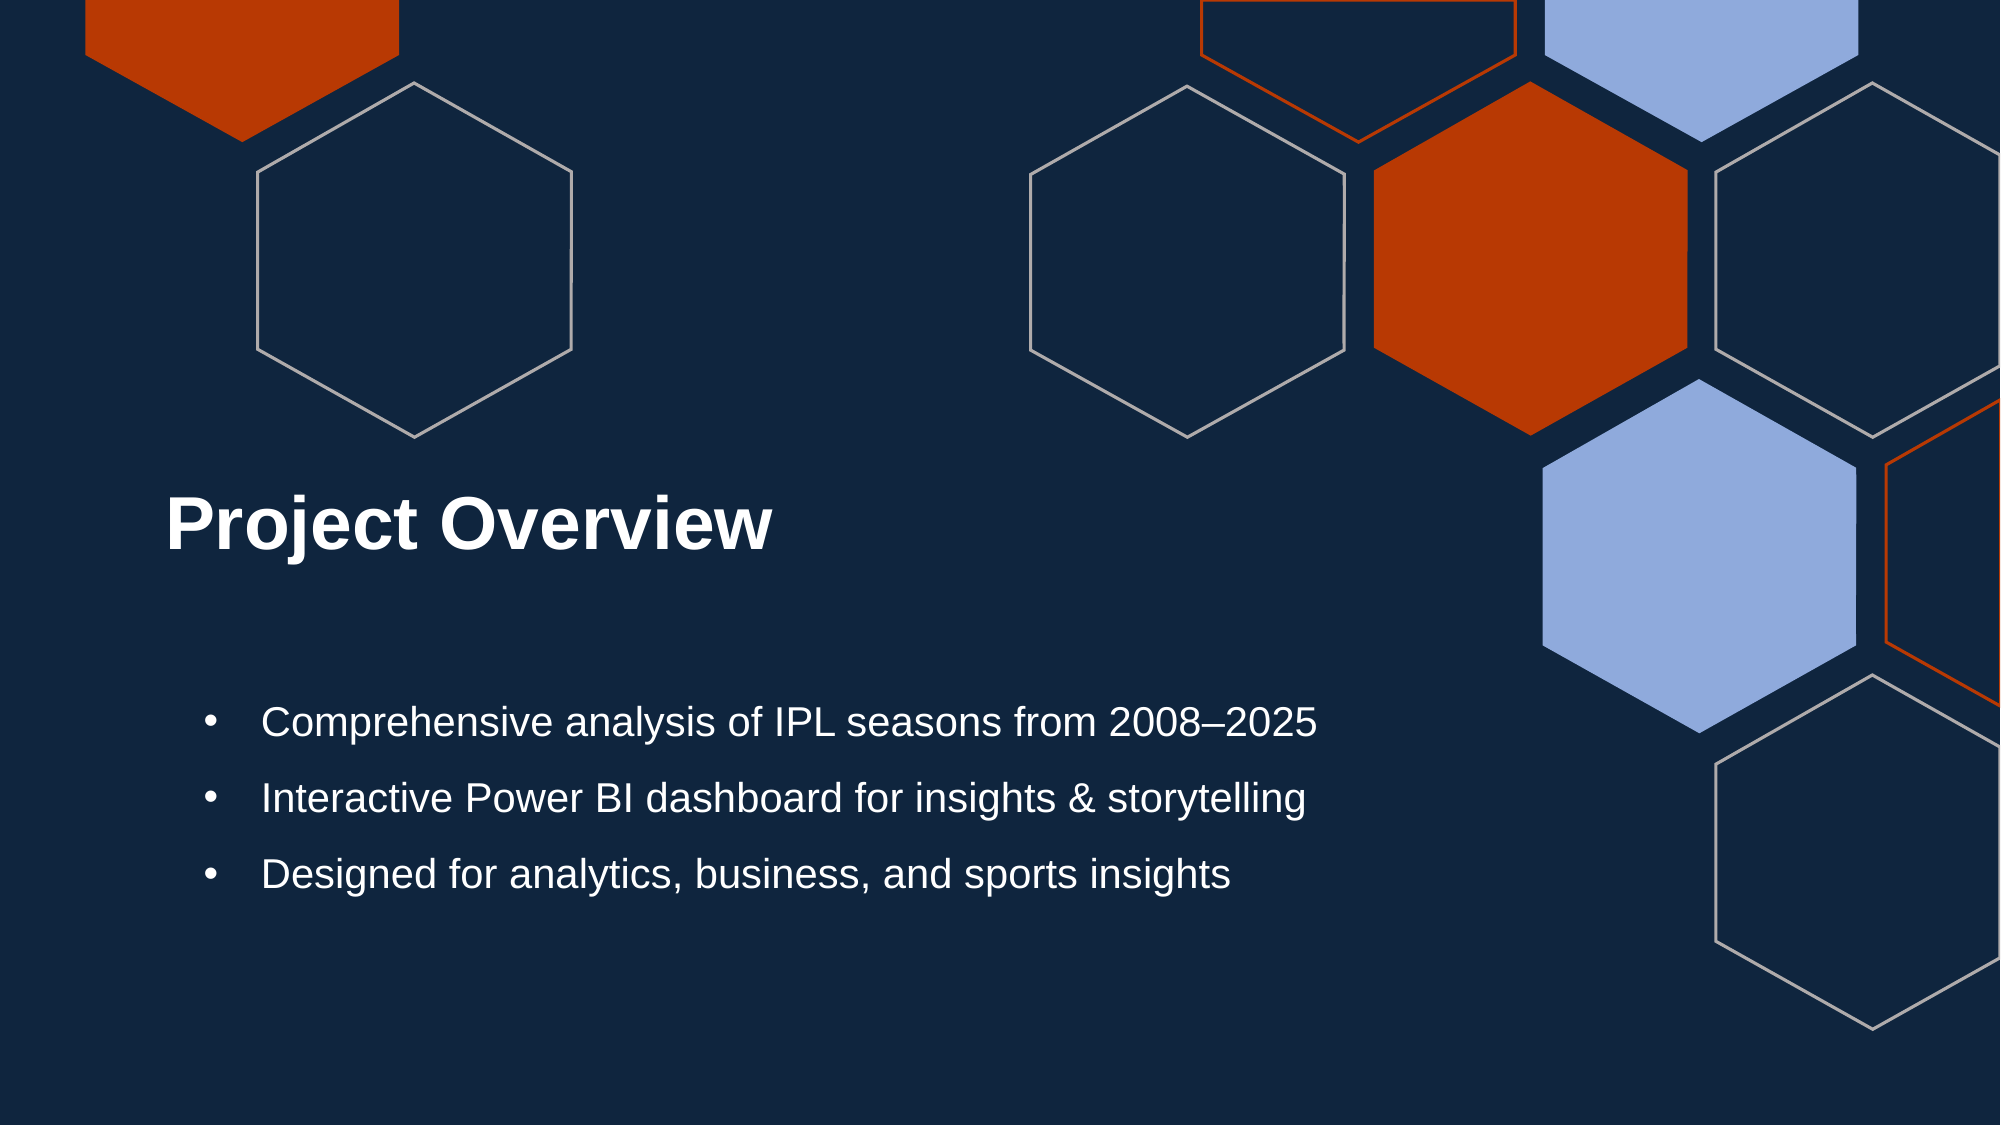

# Project Overview

Comprehensive analysis of IPL seasons from 2008–2025
Interactive Power BI dashboard for insights & storytelling
Designed for analytics, business, and sports insights

2